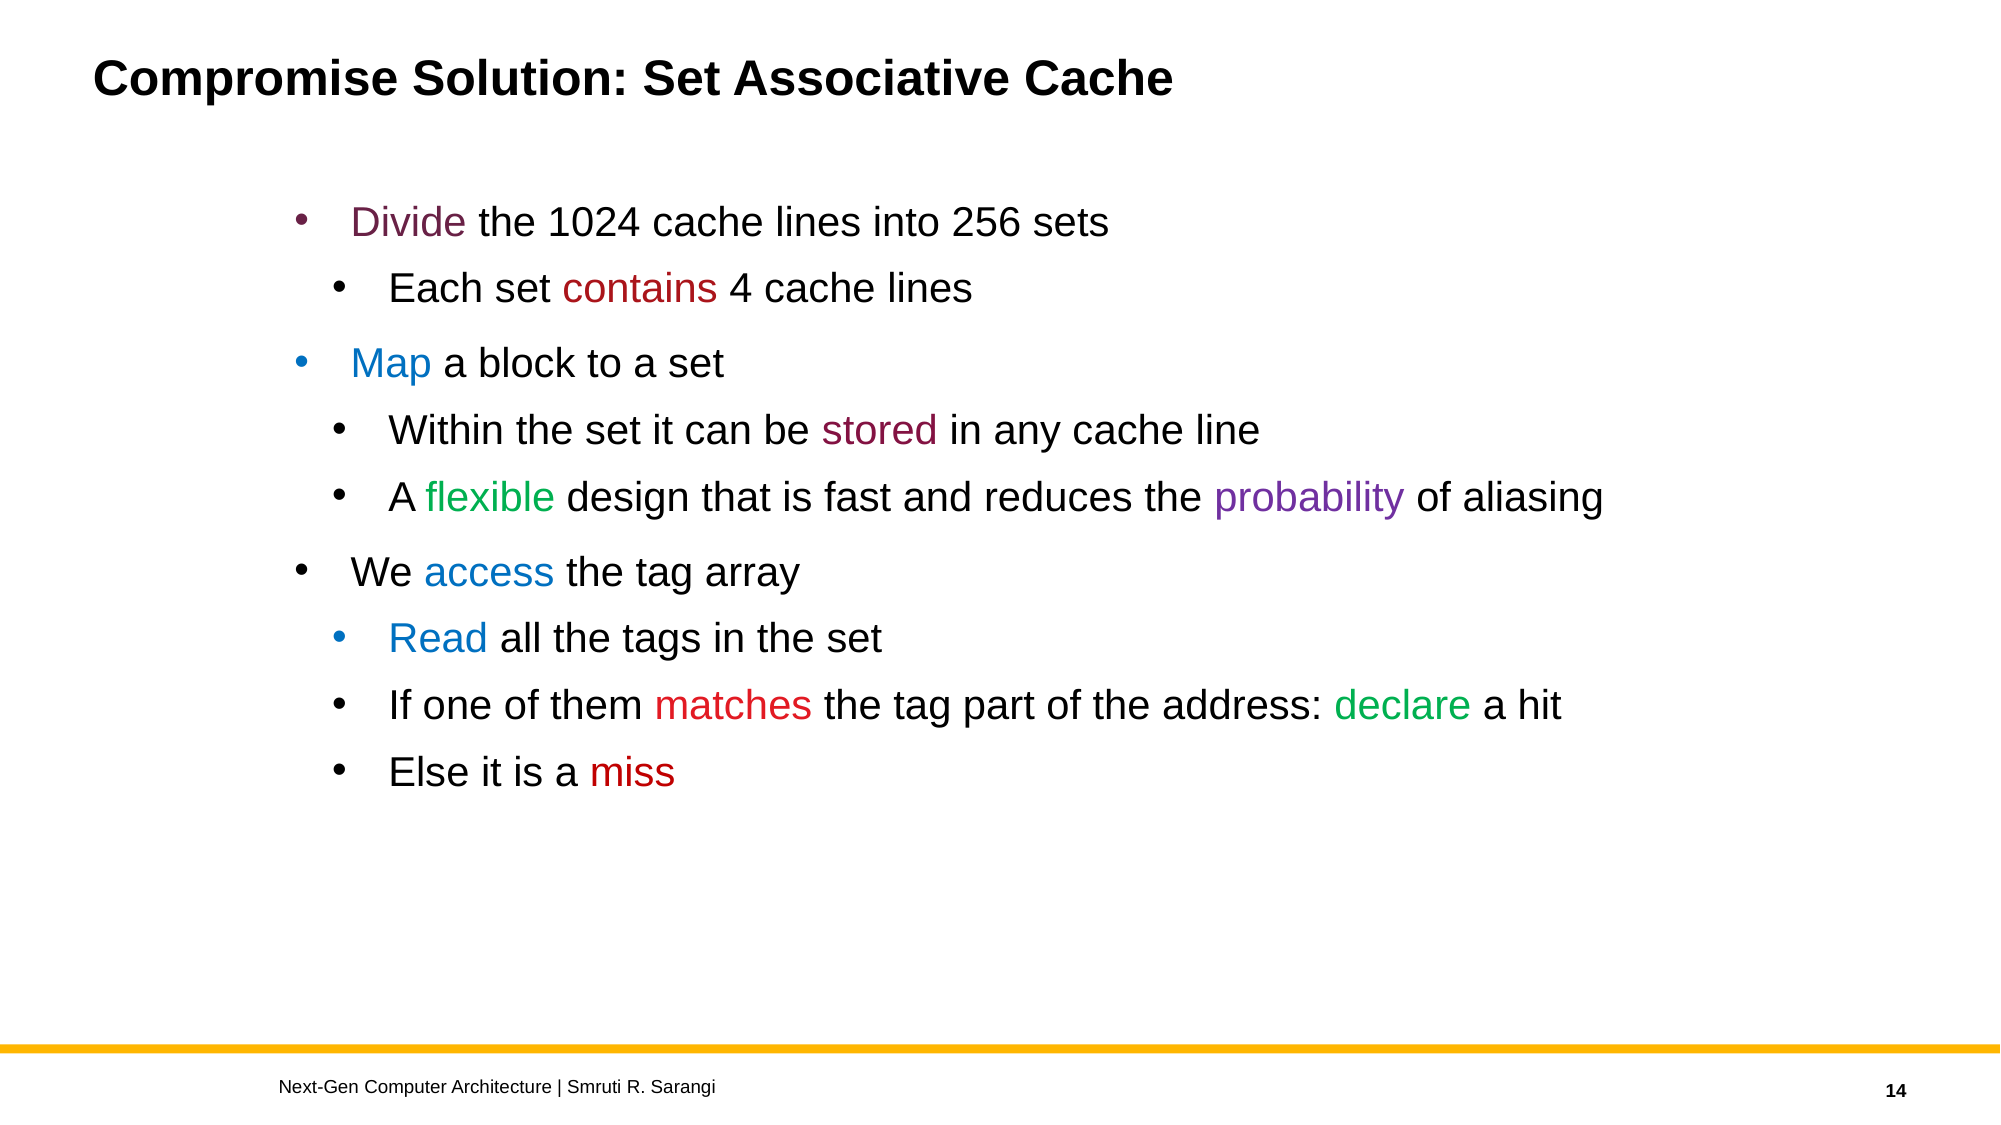

# Compromise Solution: Set Associative Cache
Divide the 1024 cache lines into 256 sets
Each set contains 4 cache lines
Map a block to a set
Within the set it can be stored in any cache line
A flexible design that is fast and reduces the probability of aliasing
We access the tag array
Read all the tags in the set
If one of them matches the tag part of the address: declare a hit
Else it is a miss
Next-Gen Computer Architecture | Smruti R. Sarangi
14